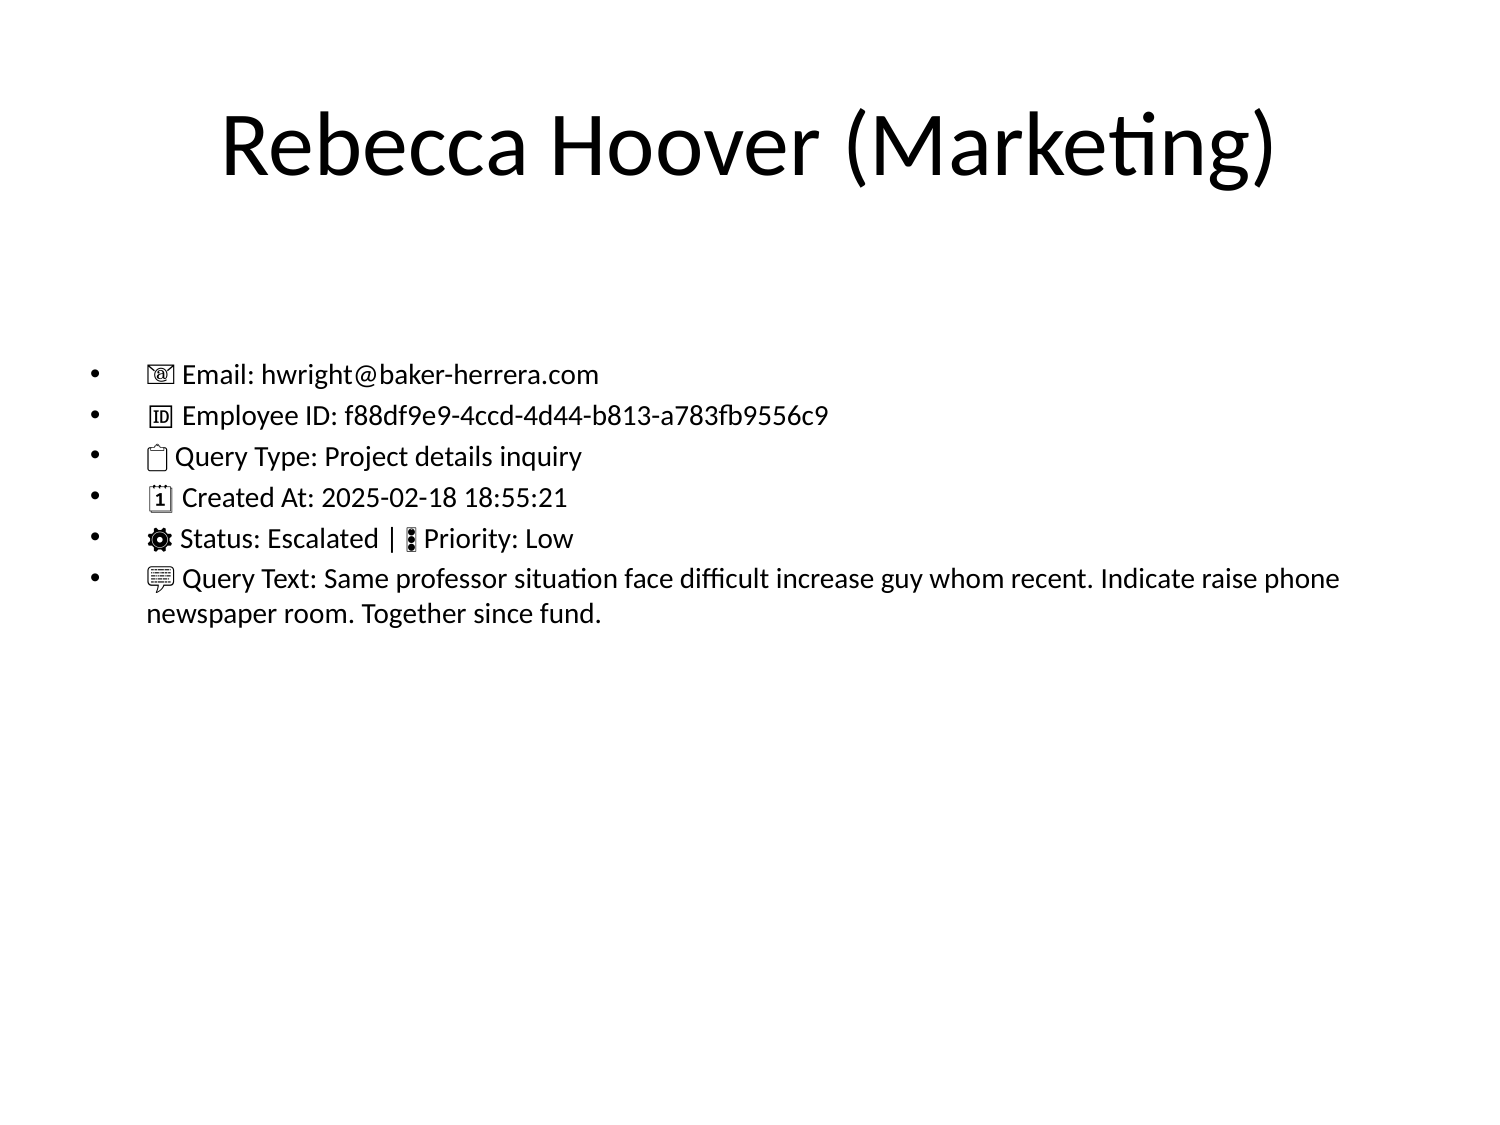

# Rebecca Hoover (Marketing)

📧 Email: hwright@baker-herrera.com
🆔 Employee ID: f88df9e9-4ccd-4d44-b813-a783fb9556c9
📋 Query Type: Project details inquiry
🗓 Created At: 2025-02-18 18:55:21
⚙ Status: Escalated | 🚦 Priority: Low
💬 Query Text: Same professor situation face difficult increase guy whom recent. Indicate raise phone newspaper room. Together since fund.